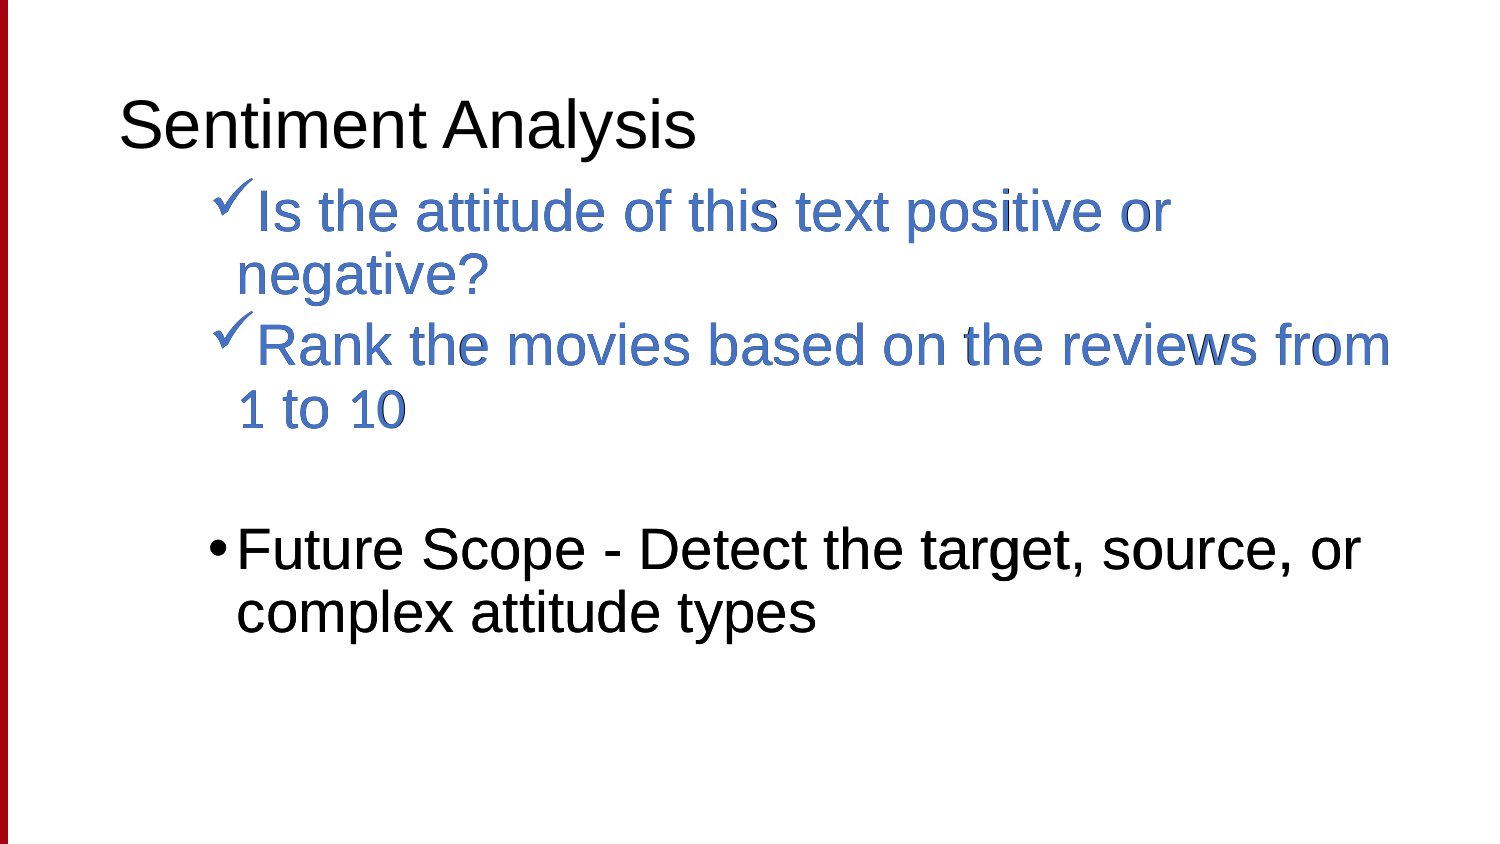

# Sentiment Analysis
Is the attitude of this text positive or negative?
Rank the movies based on the reviews from 1 to 10

Future Scope - Detect the target, source, or complex attitude types

Is the attitude of this text positive or negative?
Rank the movies based on the reviews from 1 to 10

Future Scope - Detect the target, source, or complex attitude types